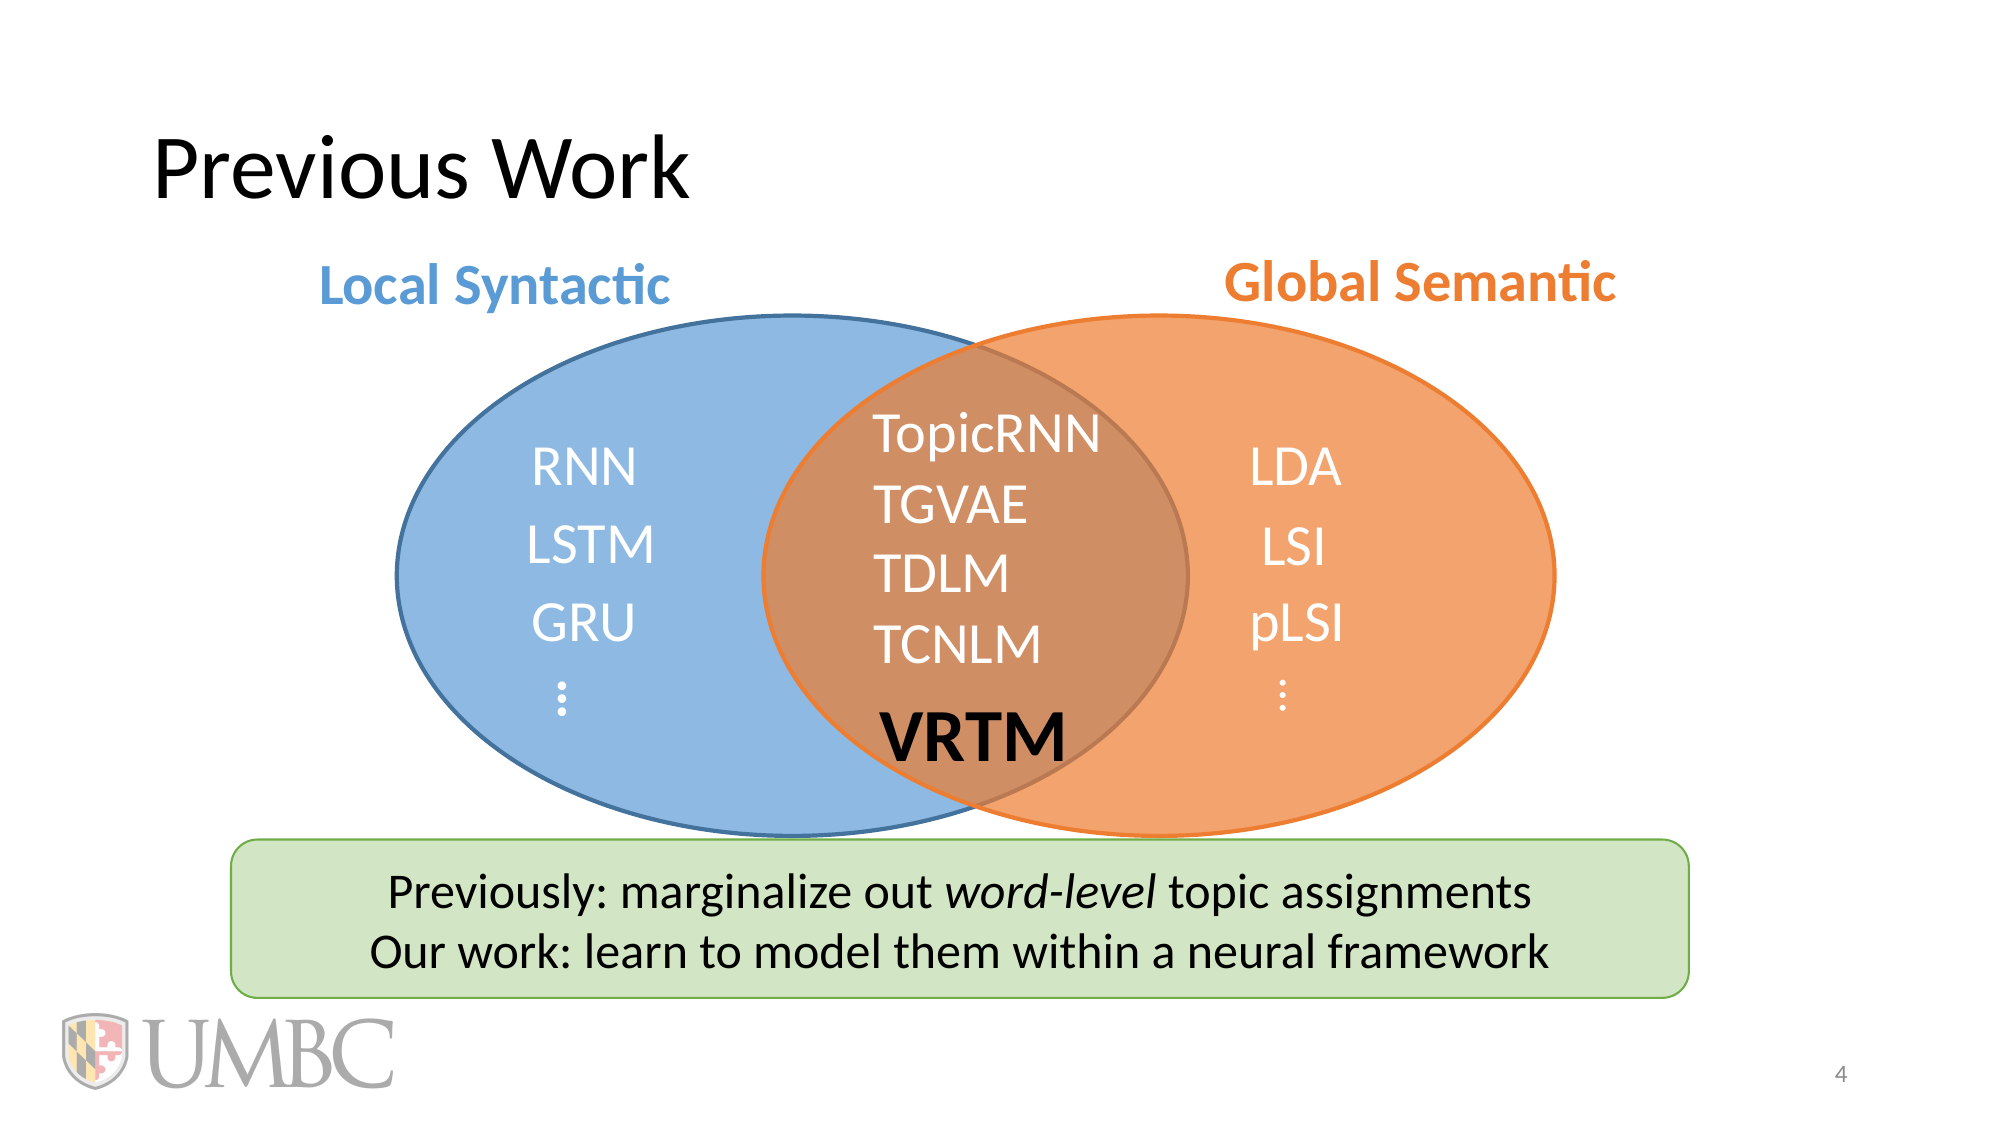

# Previous Work
RNN
Global Semantic
Local Syntactic

TopicRNN
RNN
LDA
TGVAE
LSTM
LSI
TDLM
GRU
pLSI
TCNLM
…
…
VRTM
Previously: marginalize out word-level topic assignments
Our work: learn to model them within a neural framework

4